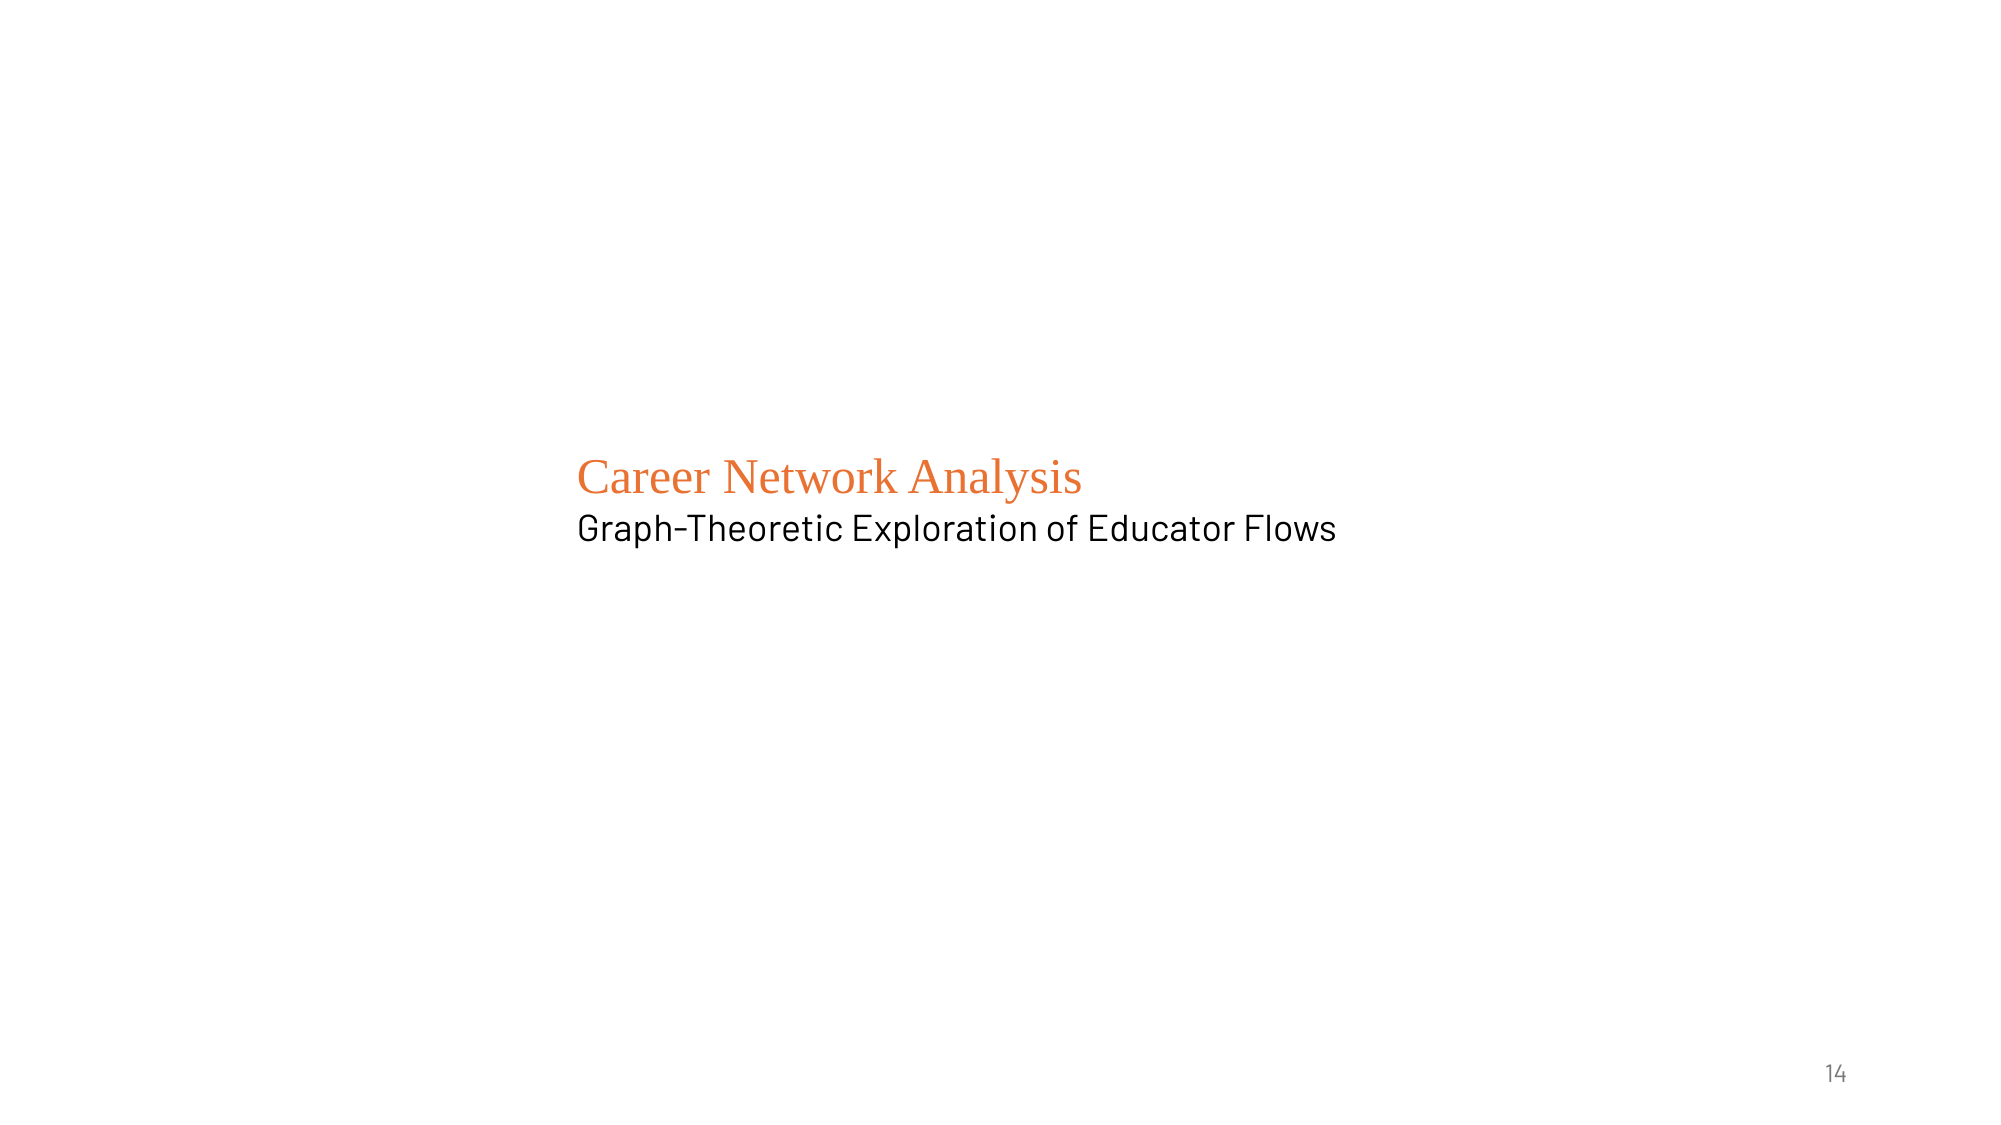

Career Network Analysis
Graph-Theoretic Exploration of Educator Flows
14